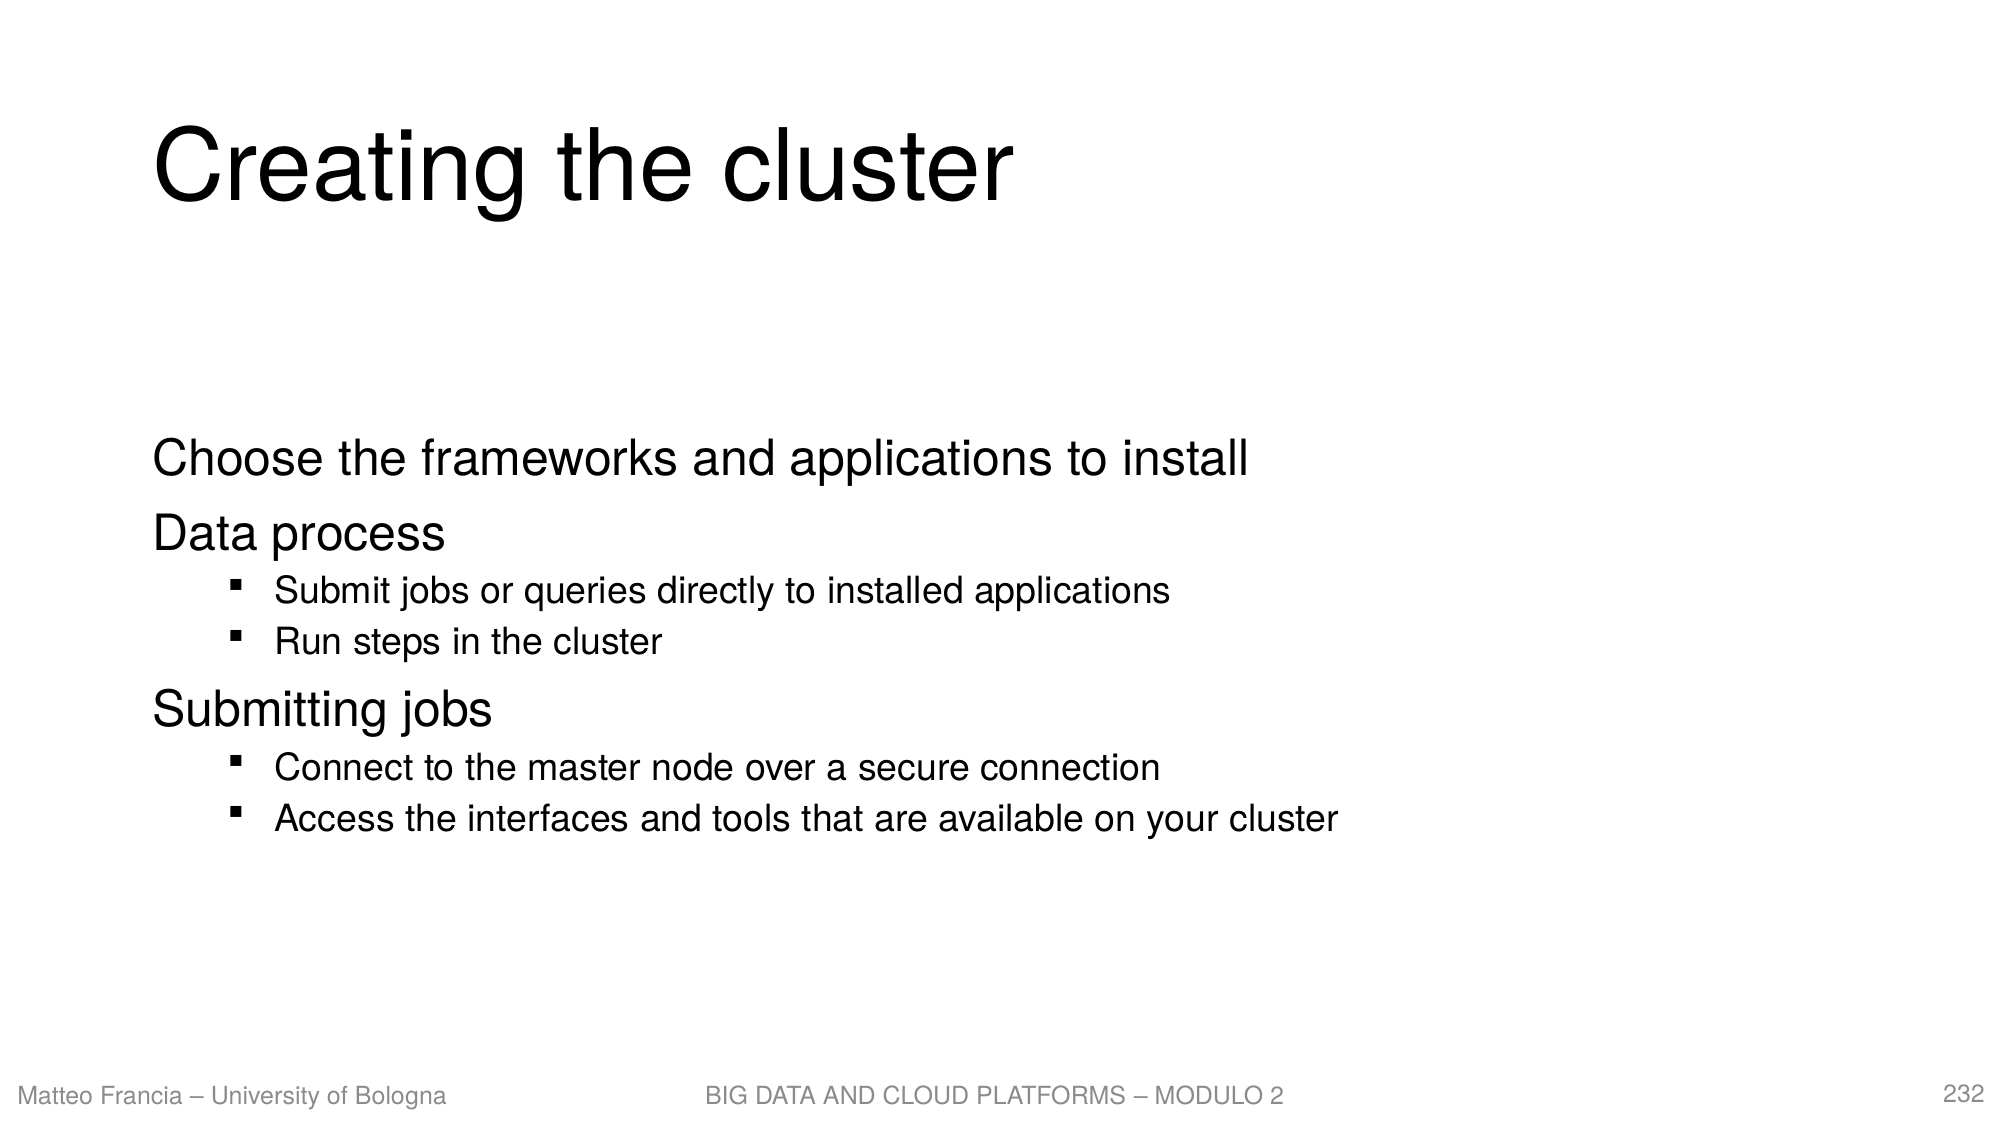

# Creating the cluster
Choose the frameworks and applications to install
Data process
Submit jobs or queries directly to installed applications
Run steps in the cluster
Submitting jobs
Connect to the master node over a secure connection
Access the interfaces and tools that are available on your cluster
232
Matteo Francia – University of Bologna